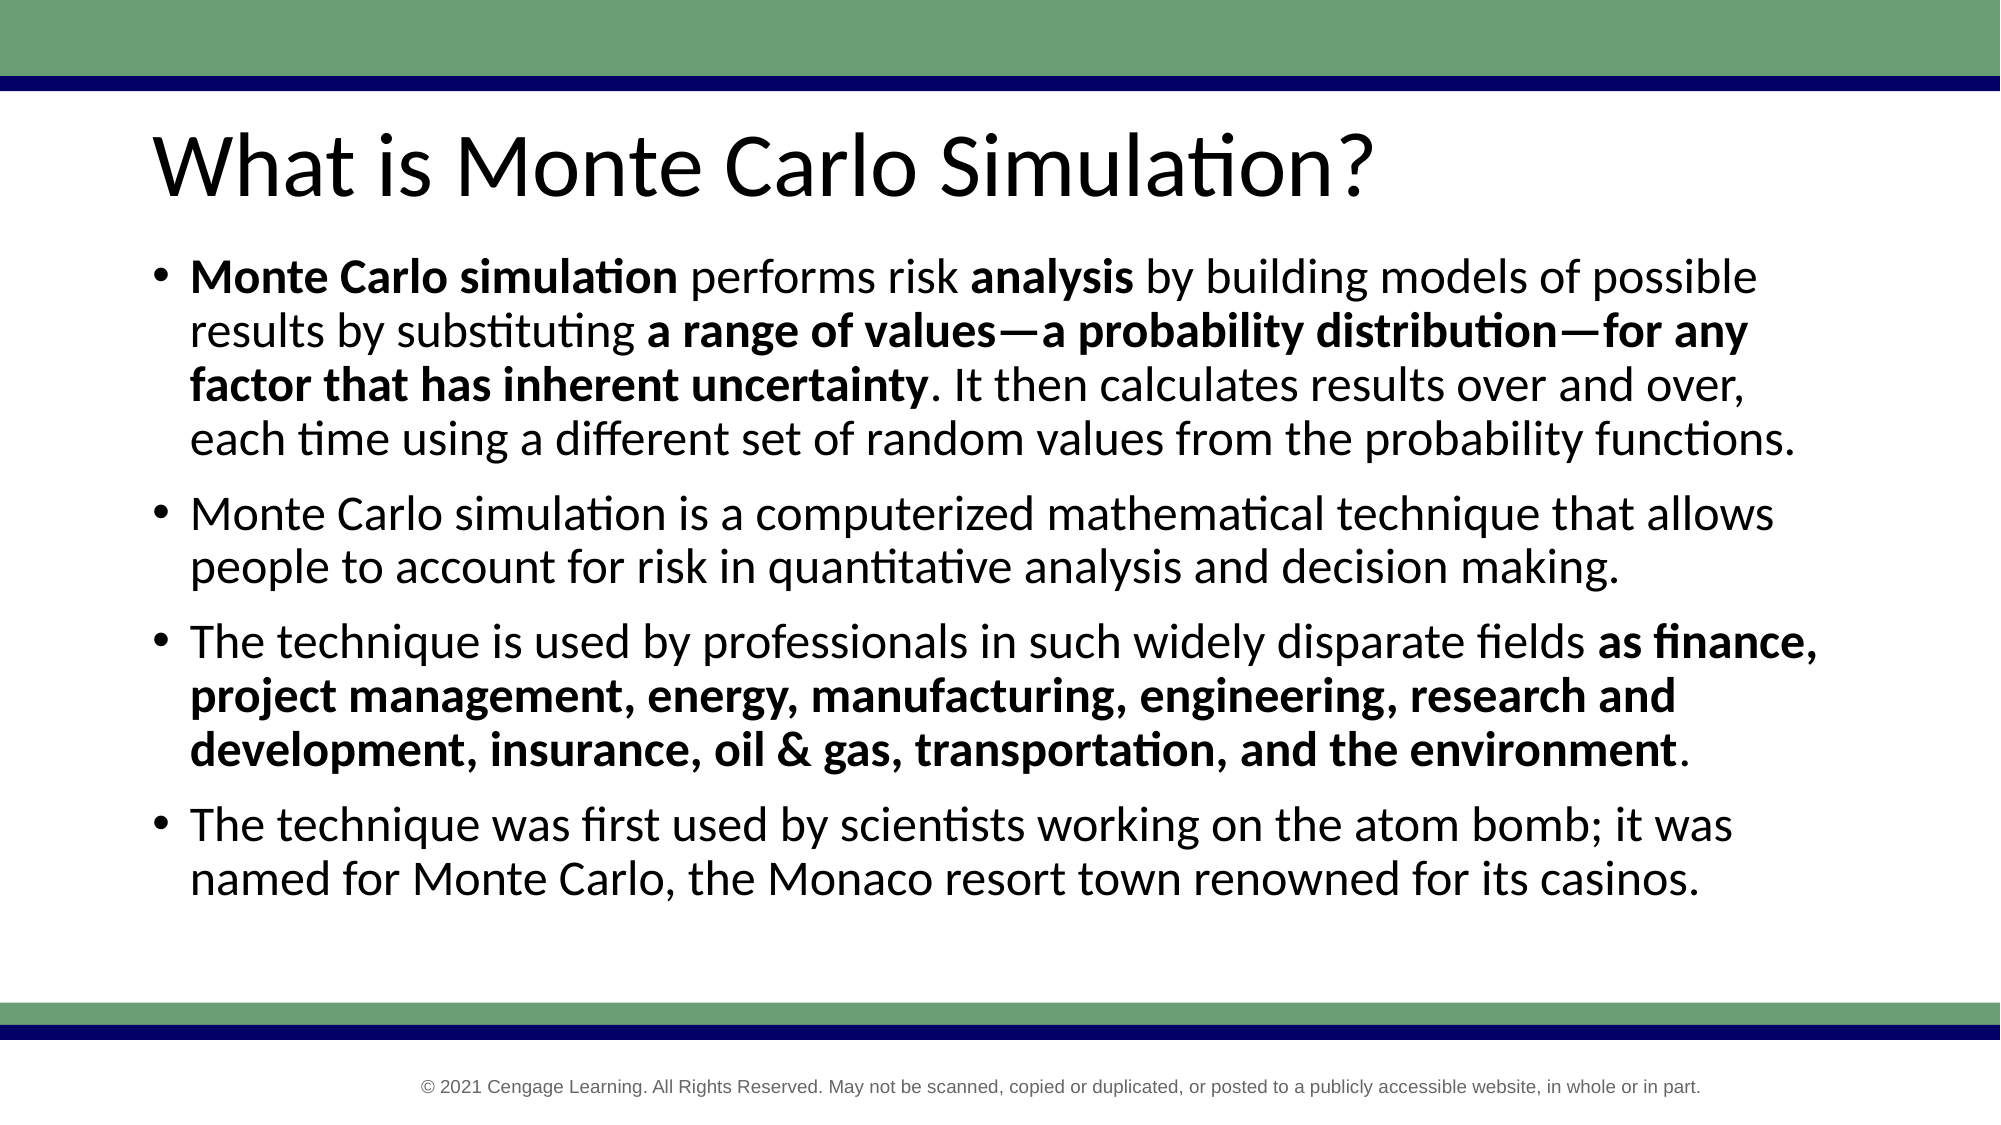

# What is Monte Carlo Simulation?
Monte Carlo simulation performs risk analysis by building models of possible results by substituting a range of values—a probability distribution—for any factor that has inherent uncertainty. It then calculates results over and over, each time using a different set of random values from the probability functions.
Monte Carlo simulation is a computerized mathematical technique that allows people to account for risk in quantitative analysis and decision making.
The technique is used by professionals in such widely disparate fields as finance, project management, energy, manufacturing, engineering, research and development, insurance, oil & gas, transportation, and the environment.
The technique was first used by scientists working on the atom bomb; it was named for Monte Carlo, the Monaco resort town renowned for its casinos.